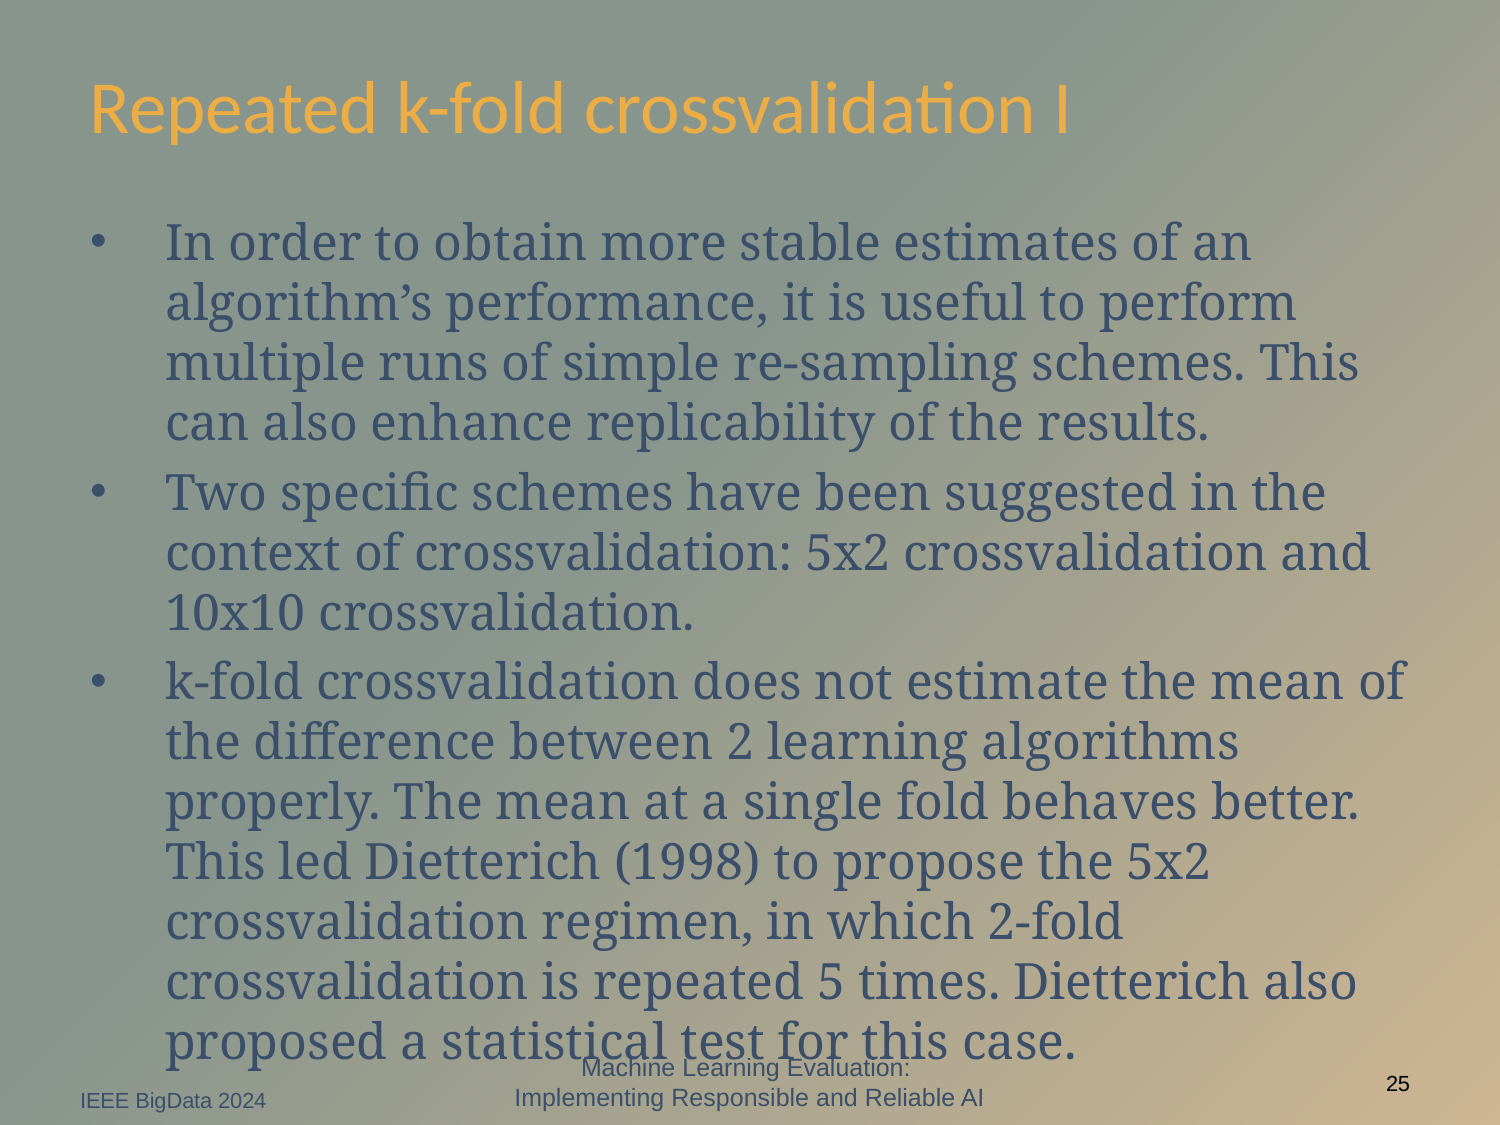

# Repeated k-fold crossvalidation I
In order to obtain more stable estimates of an algorithm’s performance, it is useful to perform multiple runs of simple re-sampling schemes. This can also enhance replicability of the results.
Two specific schemes have been suggested in the context of crossvalidation: 5x2 crossvalidation and 10x10 crossvalidation.
k-fold crossvalidation does not estimate the mean of the difference between 2 learning algorithms properly. The mean at a single fold behaves better. This led Dietterich (1998) to propose the 5x2 crossvalidation regimen, in which 2-fold crossvalidation is repeated 5 times. Dietterich also proposed a statistical test for this case.

Machine Learning Evaluation:
Implementing Responsible and Reliable AI
IEEE BigData 2024
25